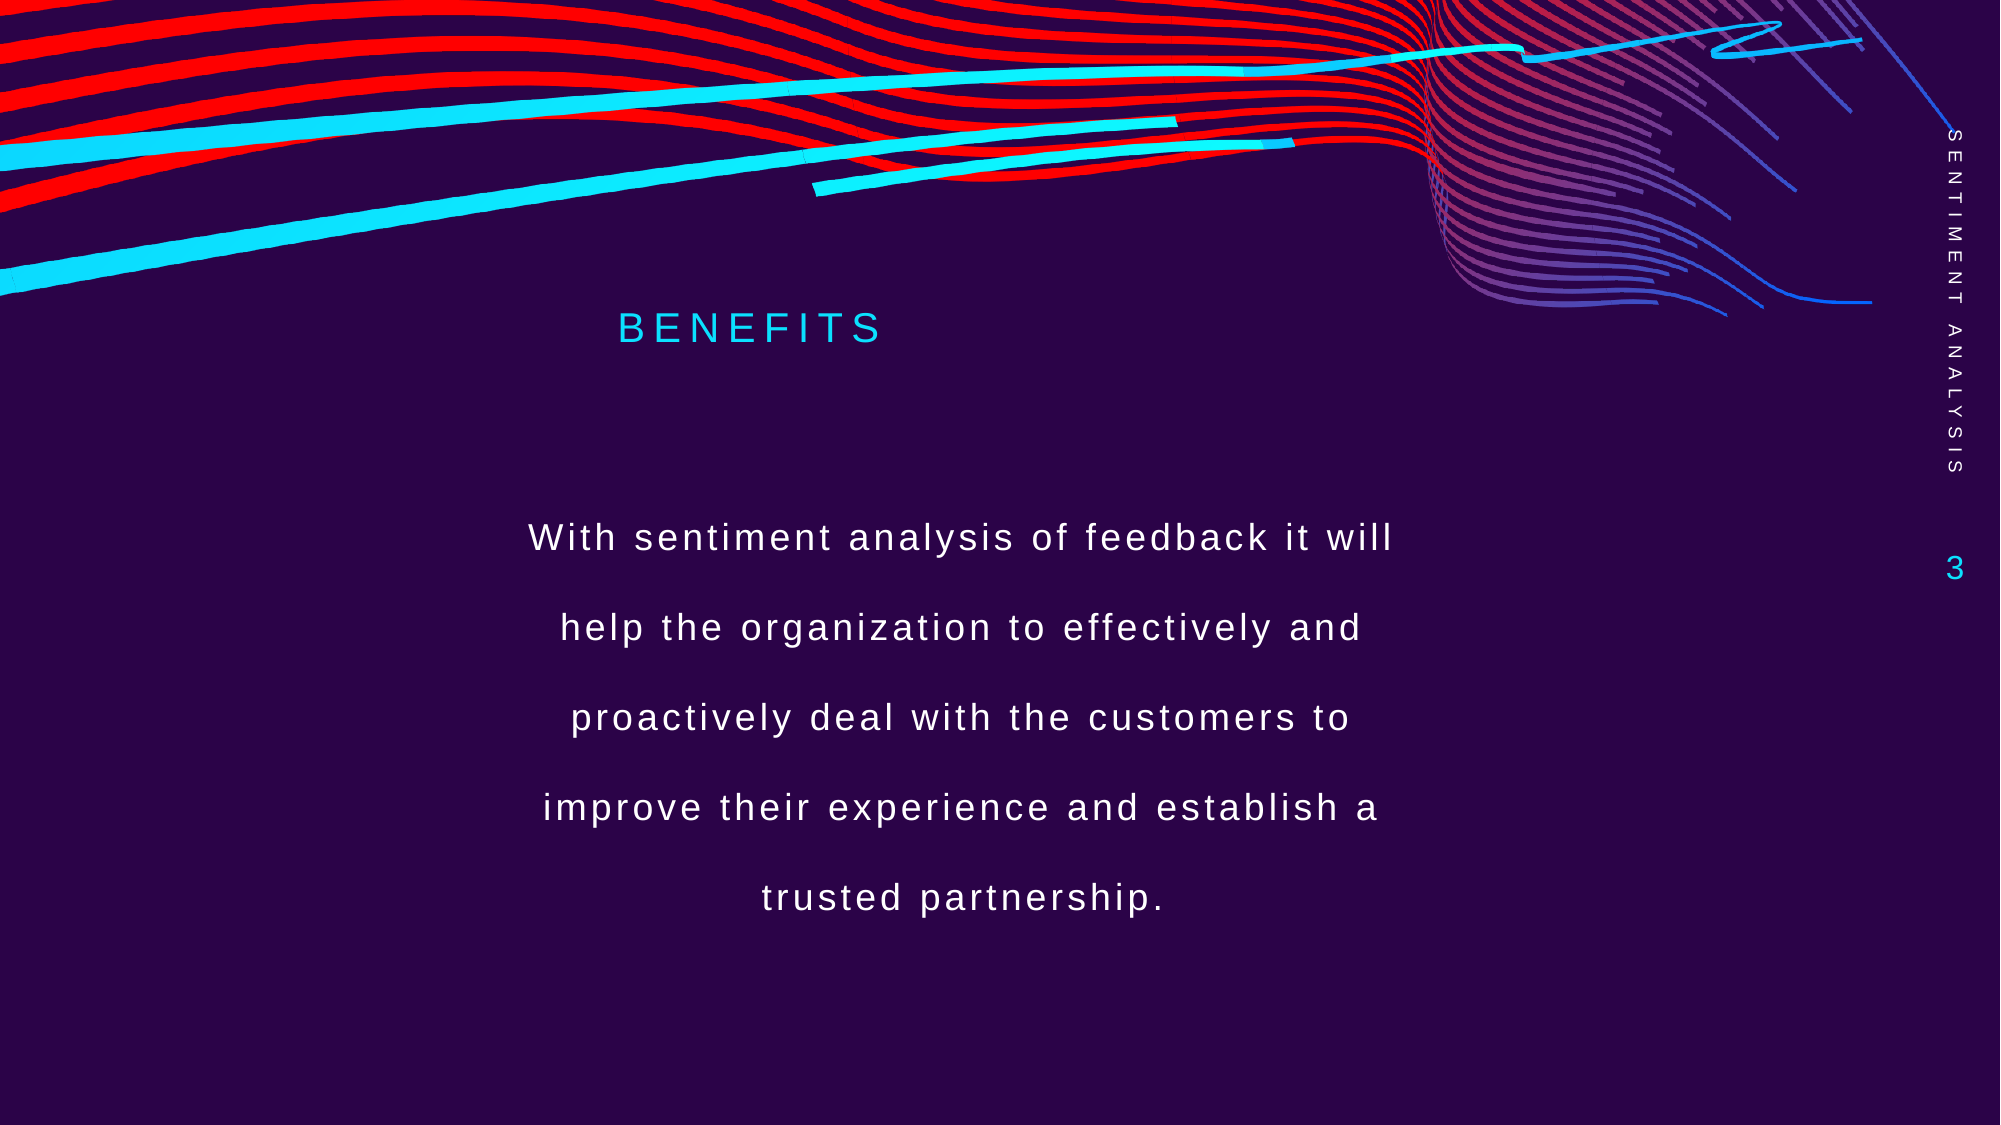

Sentiment analysis
# BENEFITS
With sentiment analysis of feedback it will help the organization to effectively and proactively deal with the customers to improve their experience and establish a trusted partnership.

3